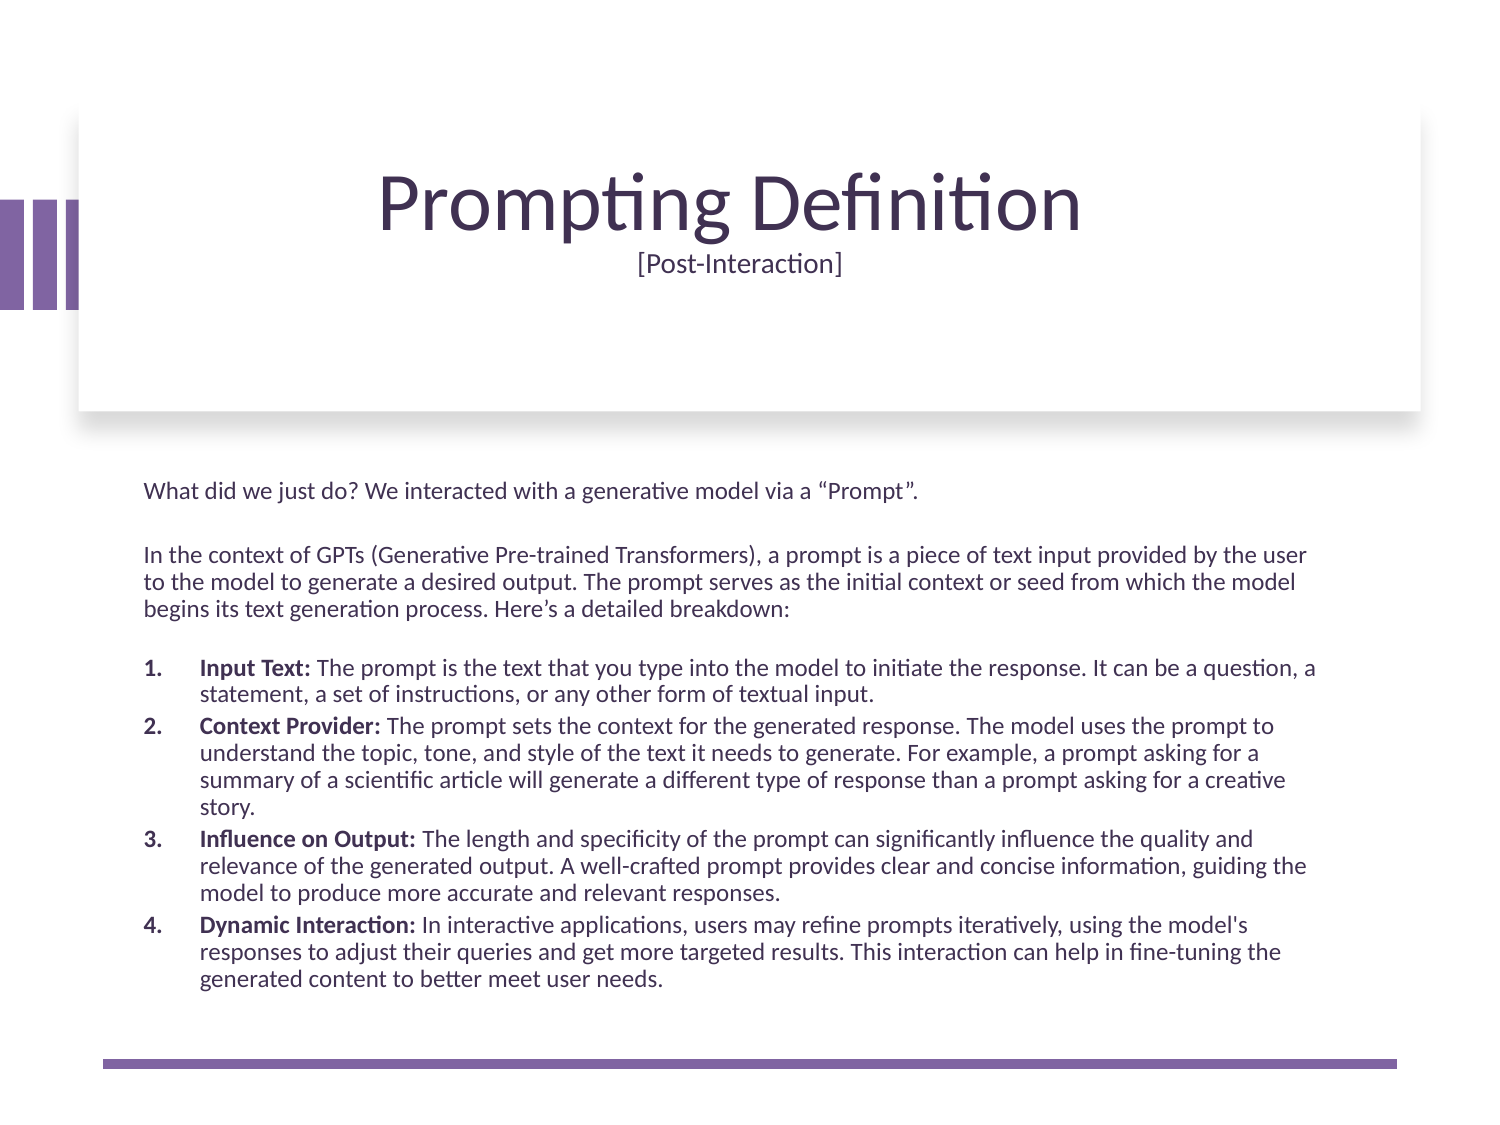

# Prompting Definition [Post-Interaction]

What did we just do? We interacted with a generative model via a “Prompt”.

In the context of GPTs (Generative Pre-trained Transformers), a prompt is a piece of text input provided by the user to the model to generate a desired output. The prompt serves as the initial context or seed from which the model begins its text generation process. Here’s a detailed breakdown:
Input Text: The prompt is the text that you type into the model to initiate the response. It can be a question, a statement, a set of instructions, or any other form of textual input.
Context Provider: The prompt sets the context for the generated response. The model uses the prompt to understand the topic, tone, and style of the text it needs to generate. For example, a prompt asking for a summary of a scientific article will generate a different type of response than a prompt asking for a creative story.
Influence on Output: The length and specificity of the prompt can significantly influence the quality and relevance of the generated output. A well-crafted prompt provides clear and concise information, guiding the model to produce more accurate and relevant responses.
Dynamic Interaction: In interactive applications, users may refine prompts iteratively, using the model's responses to adjust their queries and get more targeted results. This interaction can help in fine-tuning the generated content to better meet user needs.